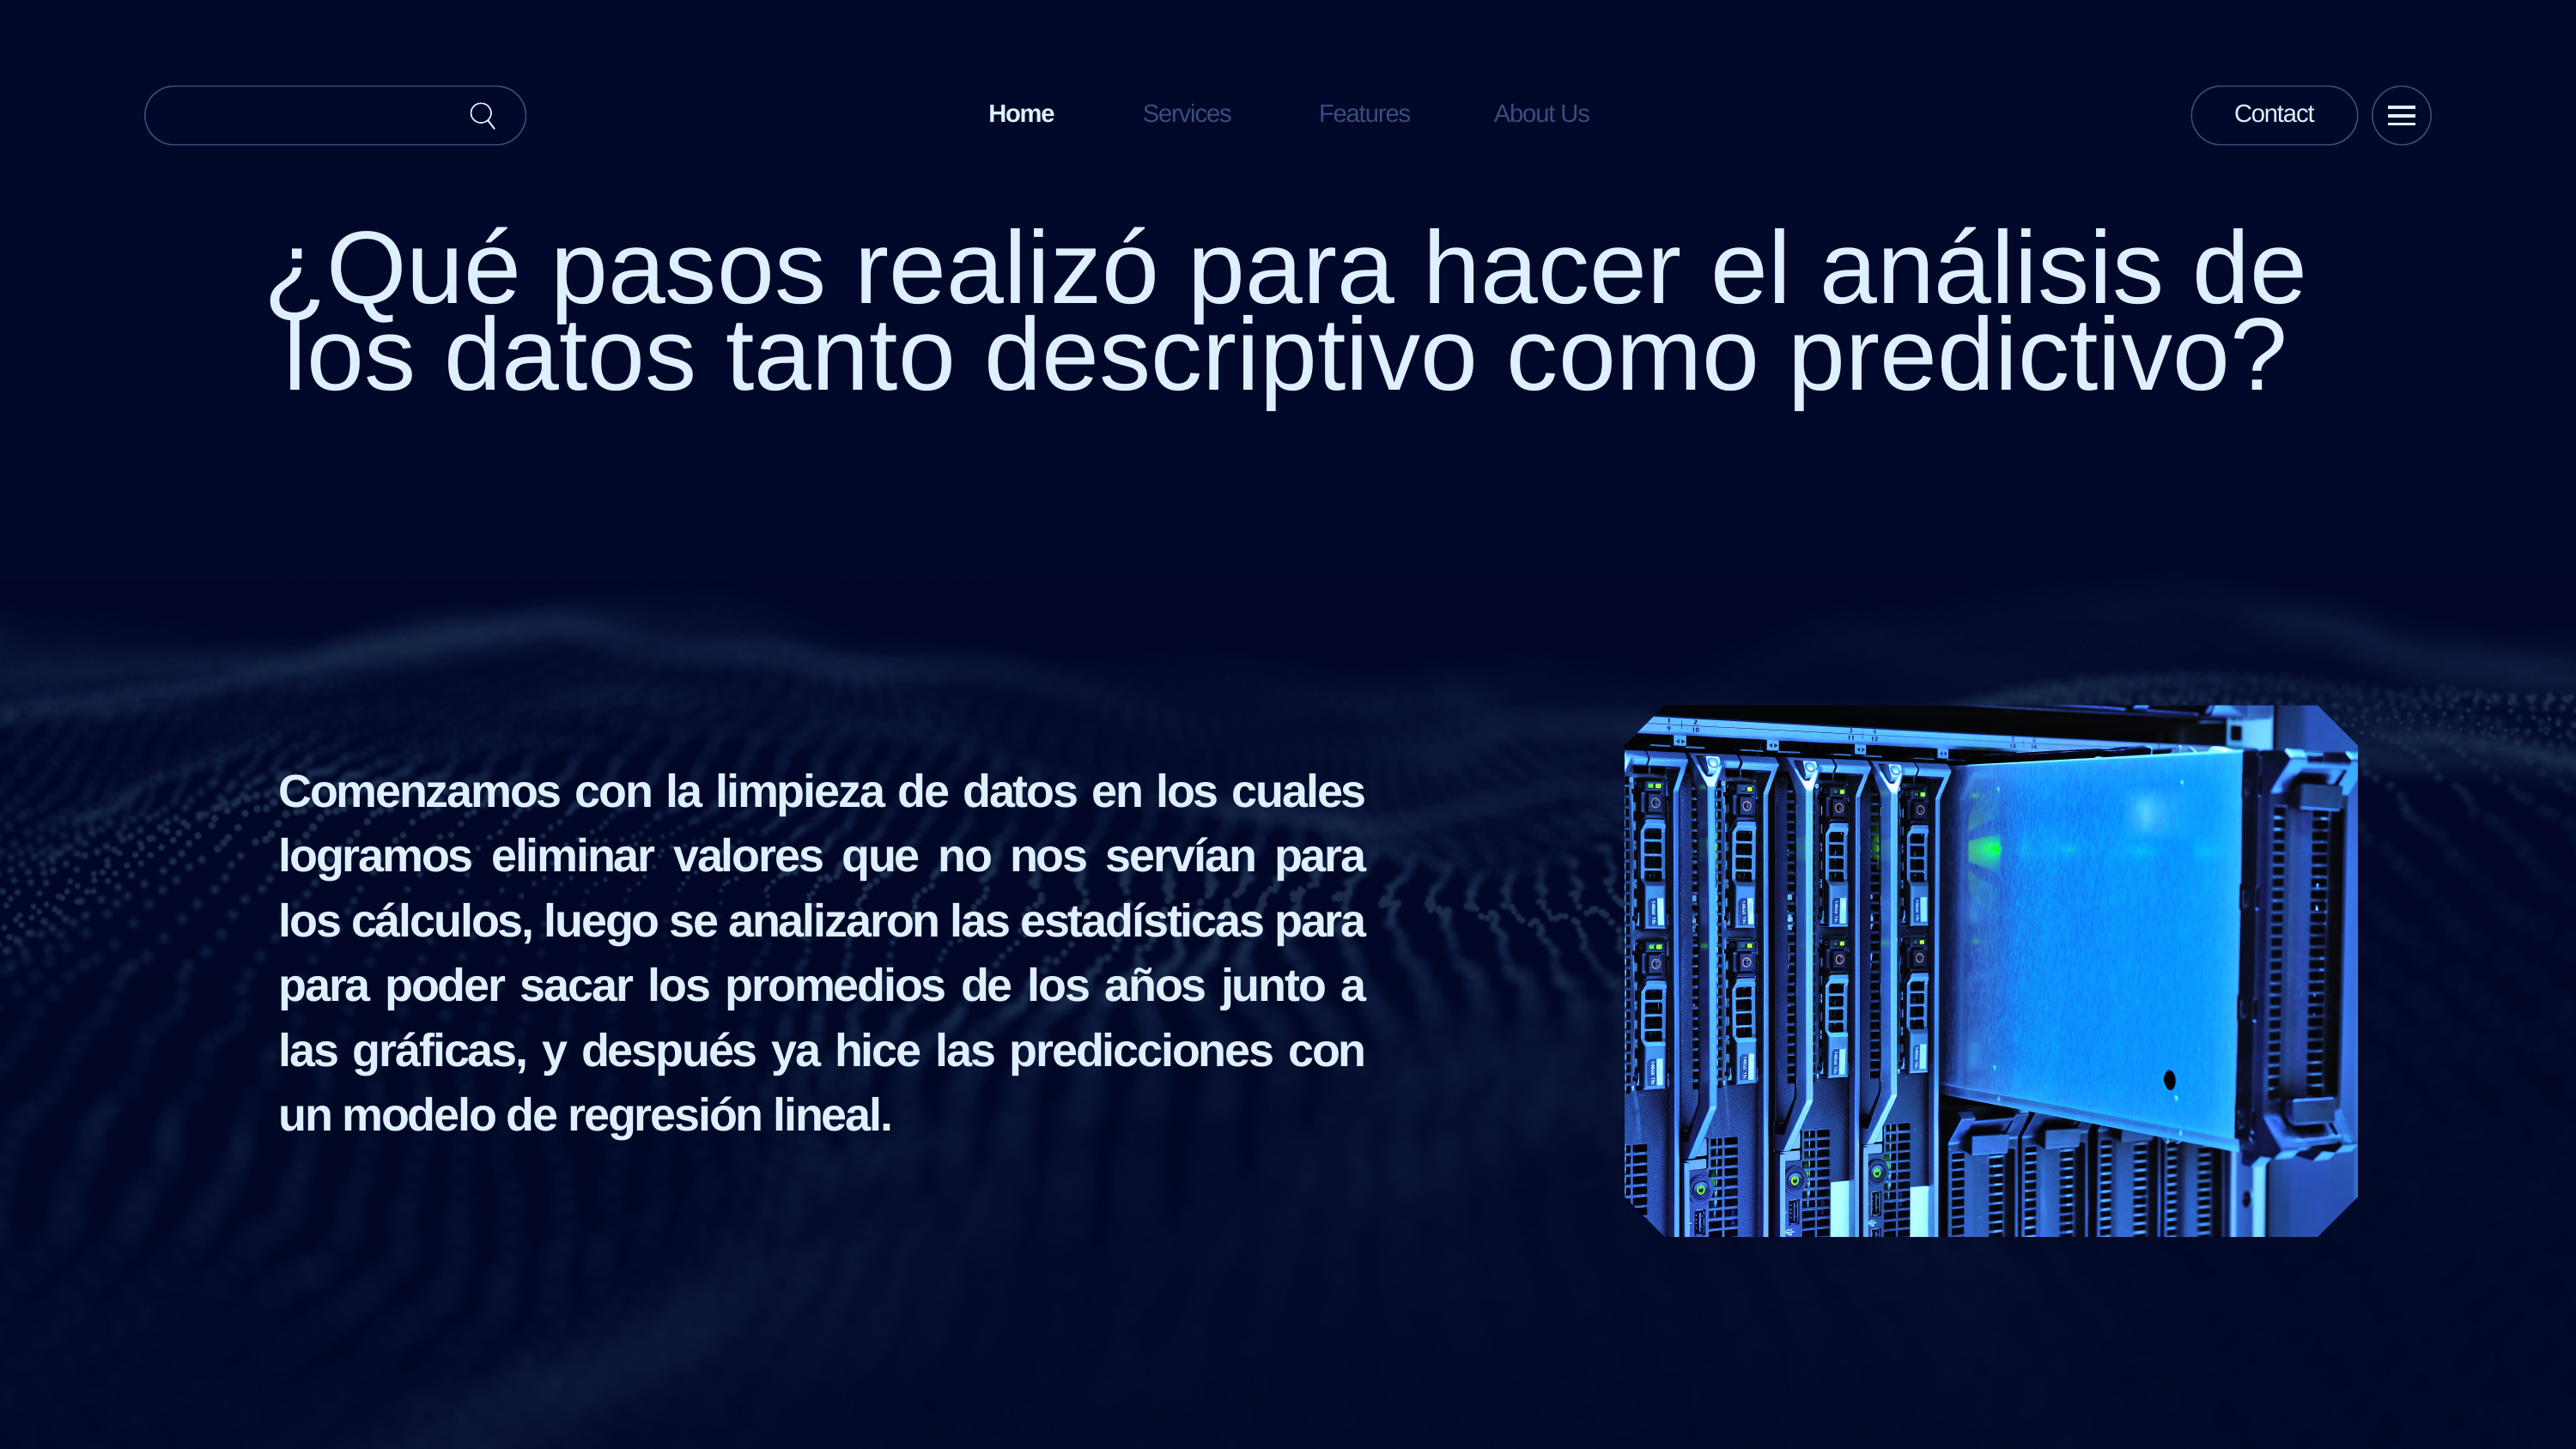

Home
Services
Features
About Us
Contact

¿Qué pasos realizó para hacer el análisis de los datos tanto descriptivo como predictivo?

Comenzamos con la limpieza de datos en los cuales logramos eliminar valores que no nos servían para los cálculos, luego se analizaron las estadísticas para para poder sacar los promedios de los años junto a las gráficas, y después ya hice las predicciones con un modelo de regresión lineal.